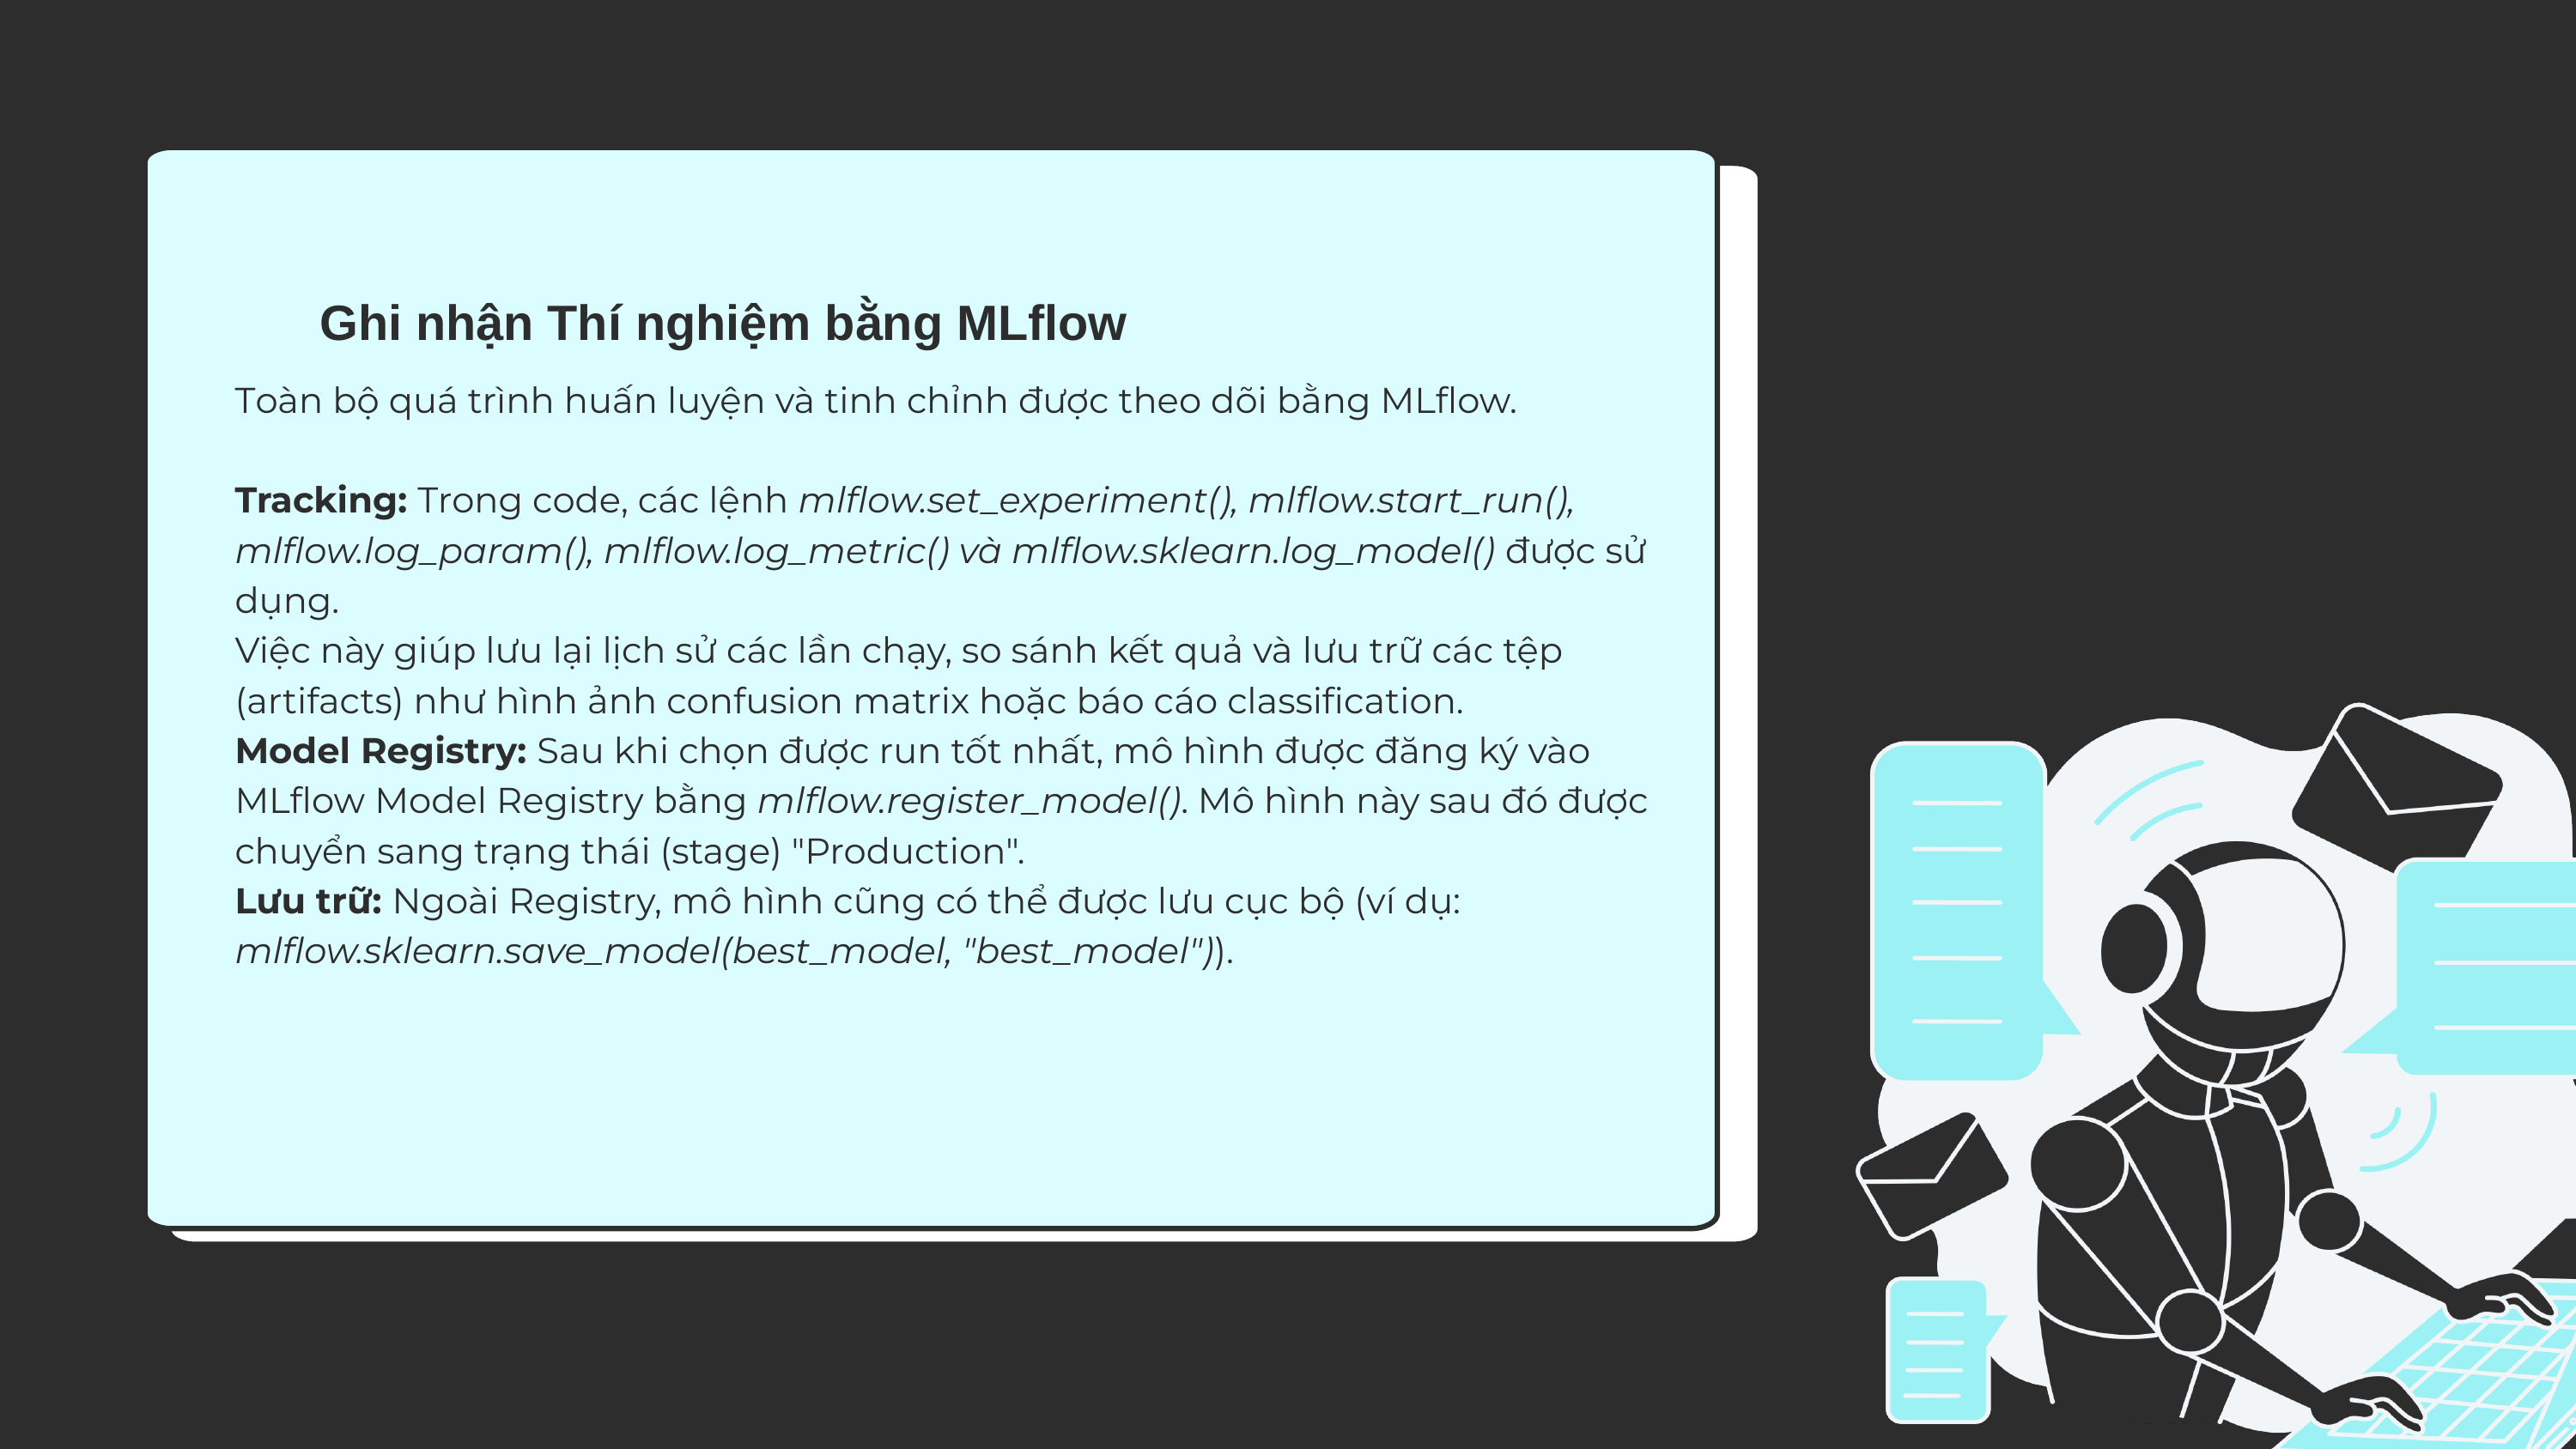

Ghi nhận Thí nghiệm bằng MLflow
Toàn bộ quá trình huấn luyện và tinh chỉnh được theo dõi bằng MLflow.

Tracking: Trong code, các lệnh mlflow.set_experiment(), mlflow.start_run(), mlflow.log_param(), mlflow.log_metric() và mlflow.sklearn.log_model() được sử dụng.
Việc này giúp lưu lại lịch sử các lần chạy, so sánh kết quả và lưu trữ các tệp (artifacts) như hình ảnh confusion matrix hoặc báo cáo classification.
Model Registry: Sau khi chọn được run tốt nhất, mô hình được đăng ký vào MLflow Model Registry bằng mlflow.register_model(). Mô hình này sau đó được chuyển sang trạng thái (stage) "Production".
Lưu trữ: Ngoài Registry, mô hình cũng có thể được lưu cục bộ (ví dụ: mlflow.sklearn.save_model(best_model, "best_model")).